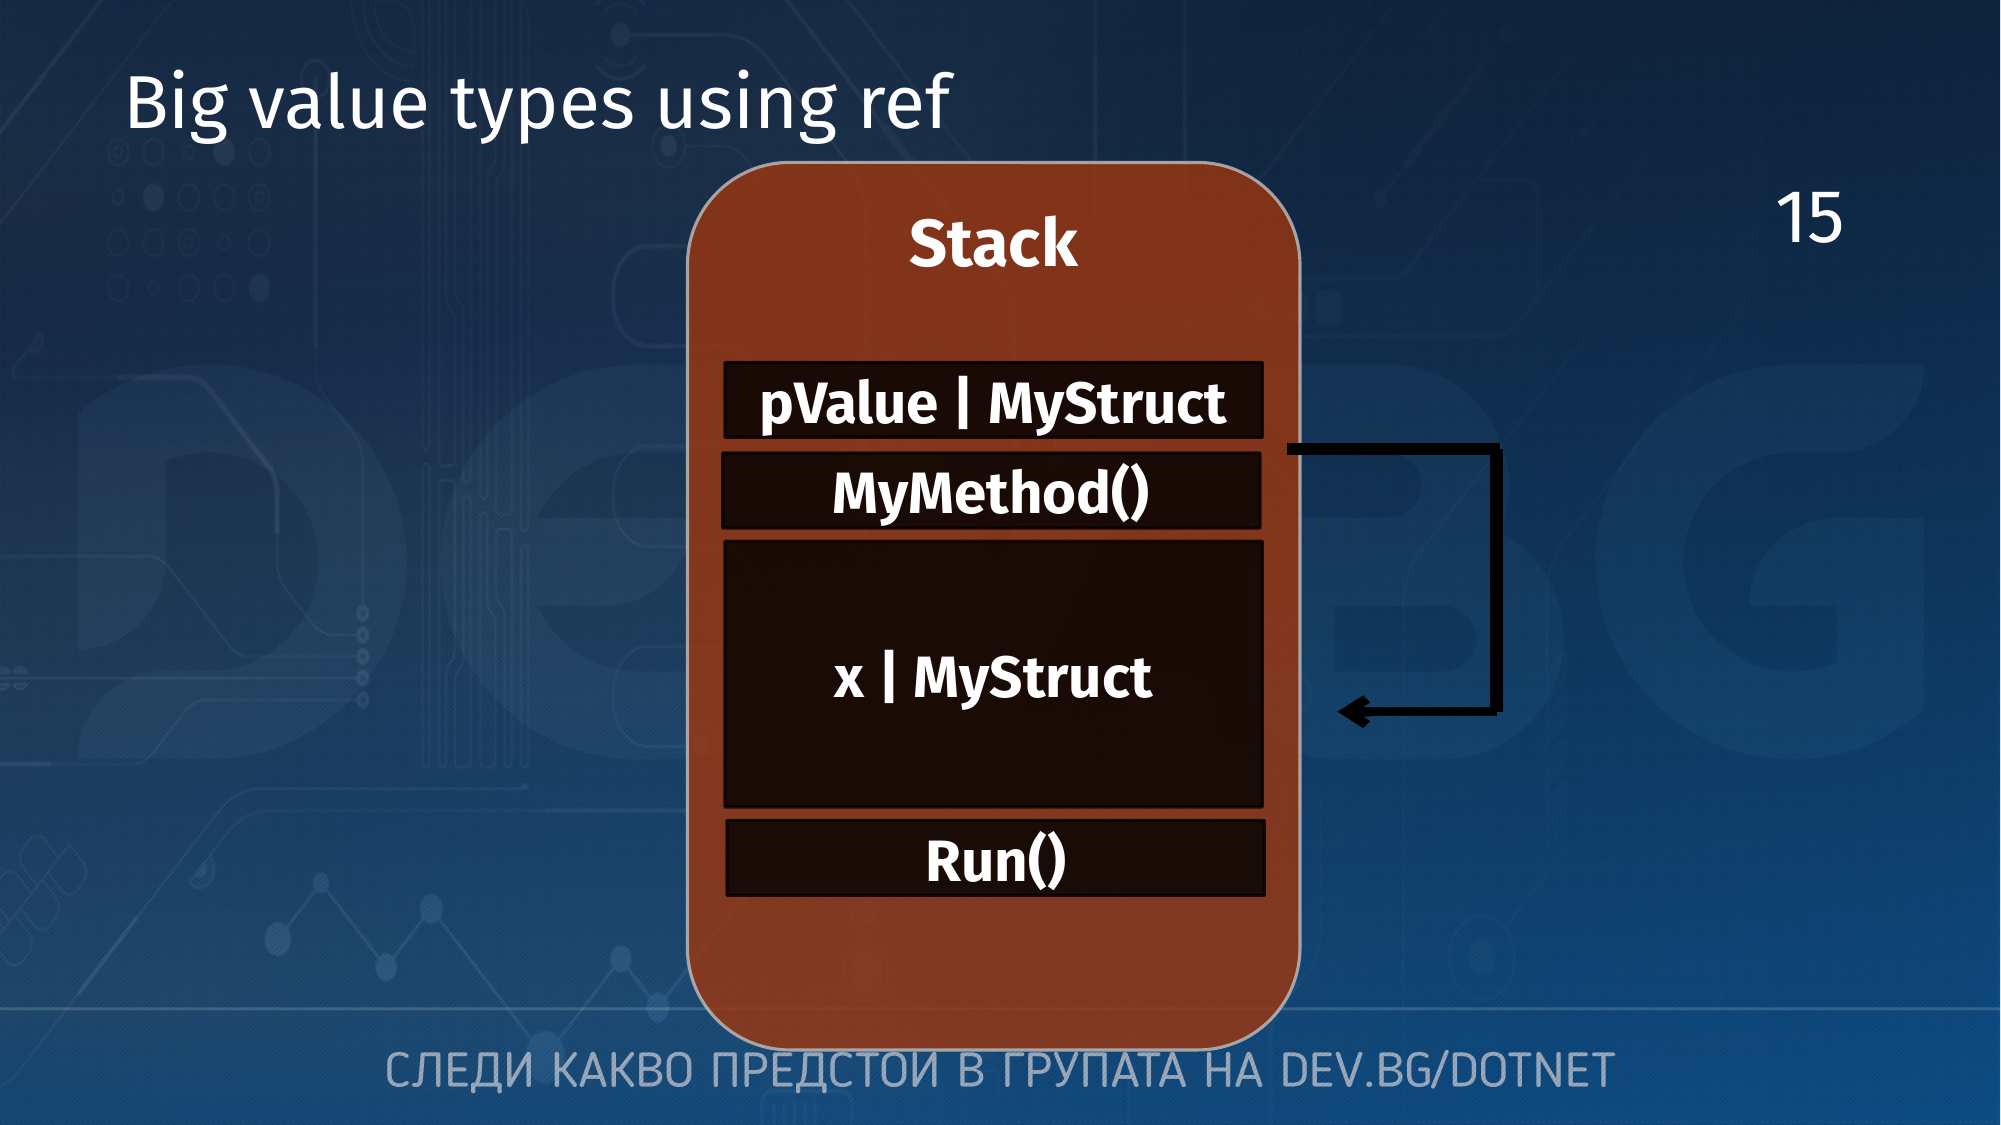

# Big value types using ref
15
Stack
pValue | MyStruct
MyMethod()
x | MyStruct
Run()